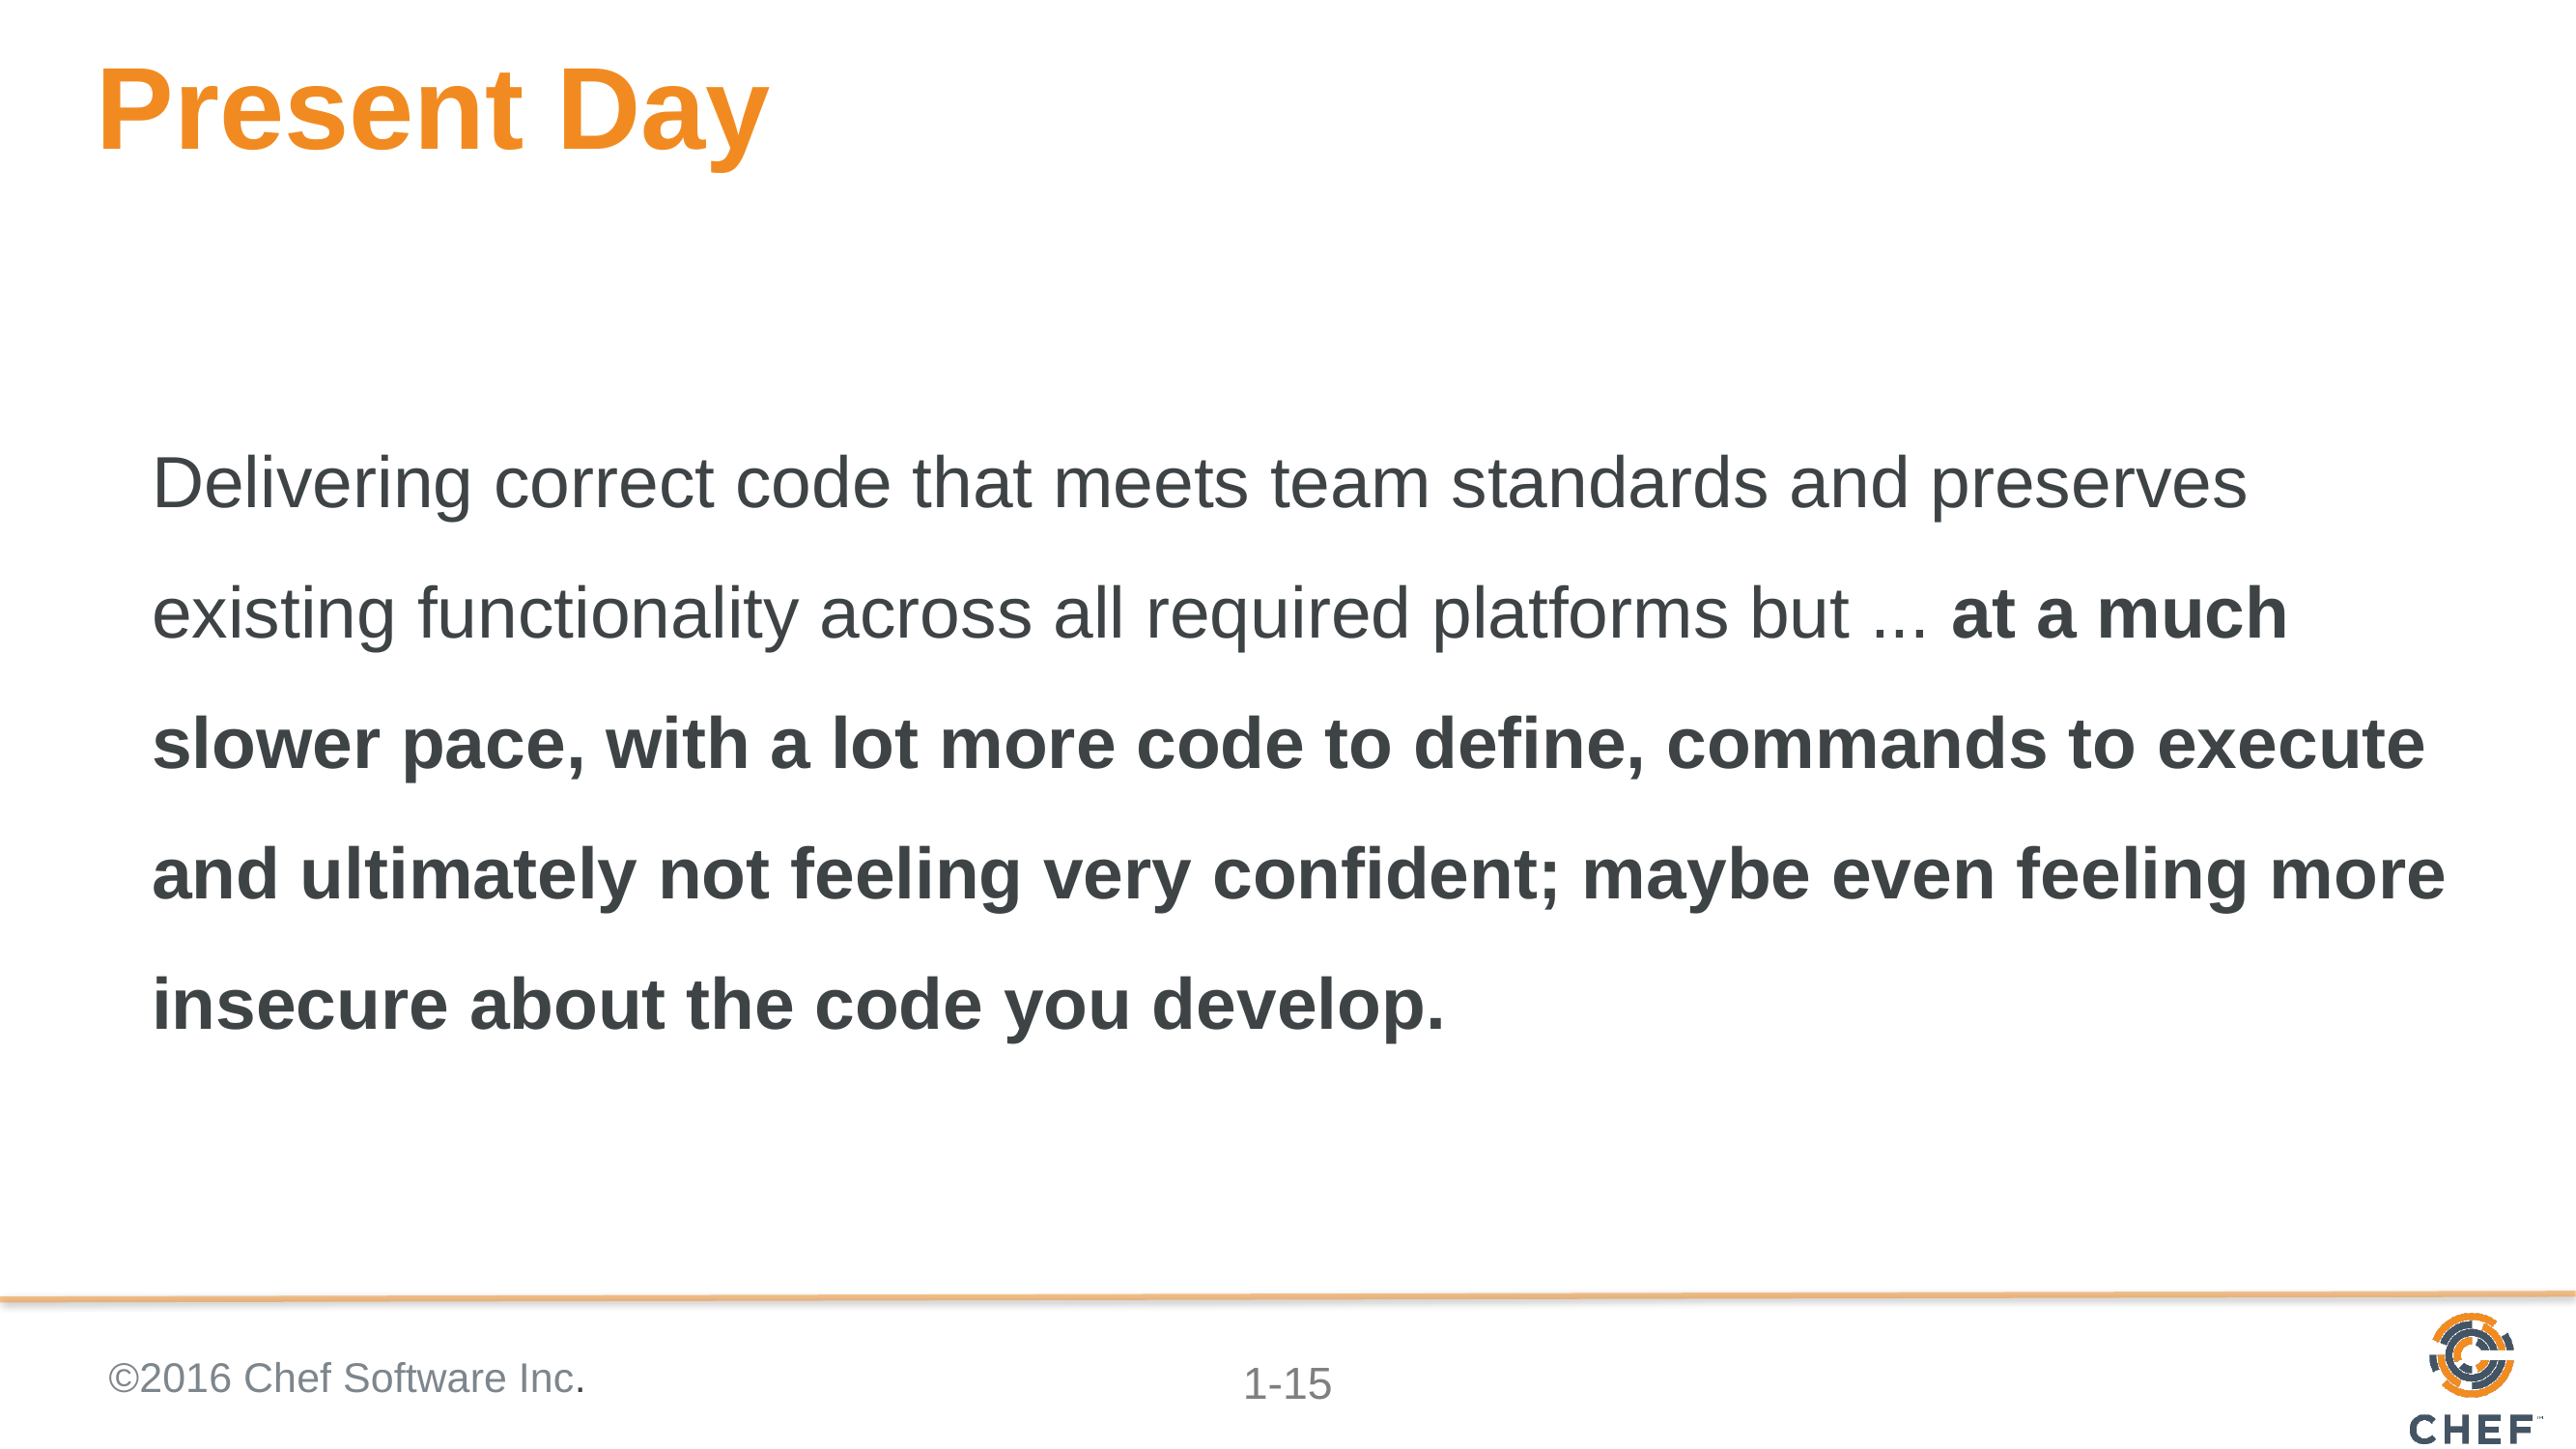

# Present Day
Delivering correct code that meets team standards and preserves existing functionality across all required platforms but ... at a much slower pace, with a lot more code to define, commands to execute and ultimately not feeling very confident; maybe even feeling more insecure about the code you develop.